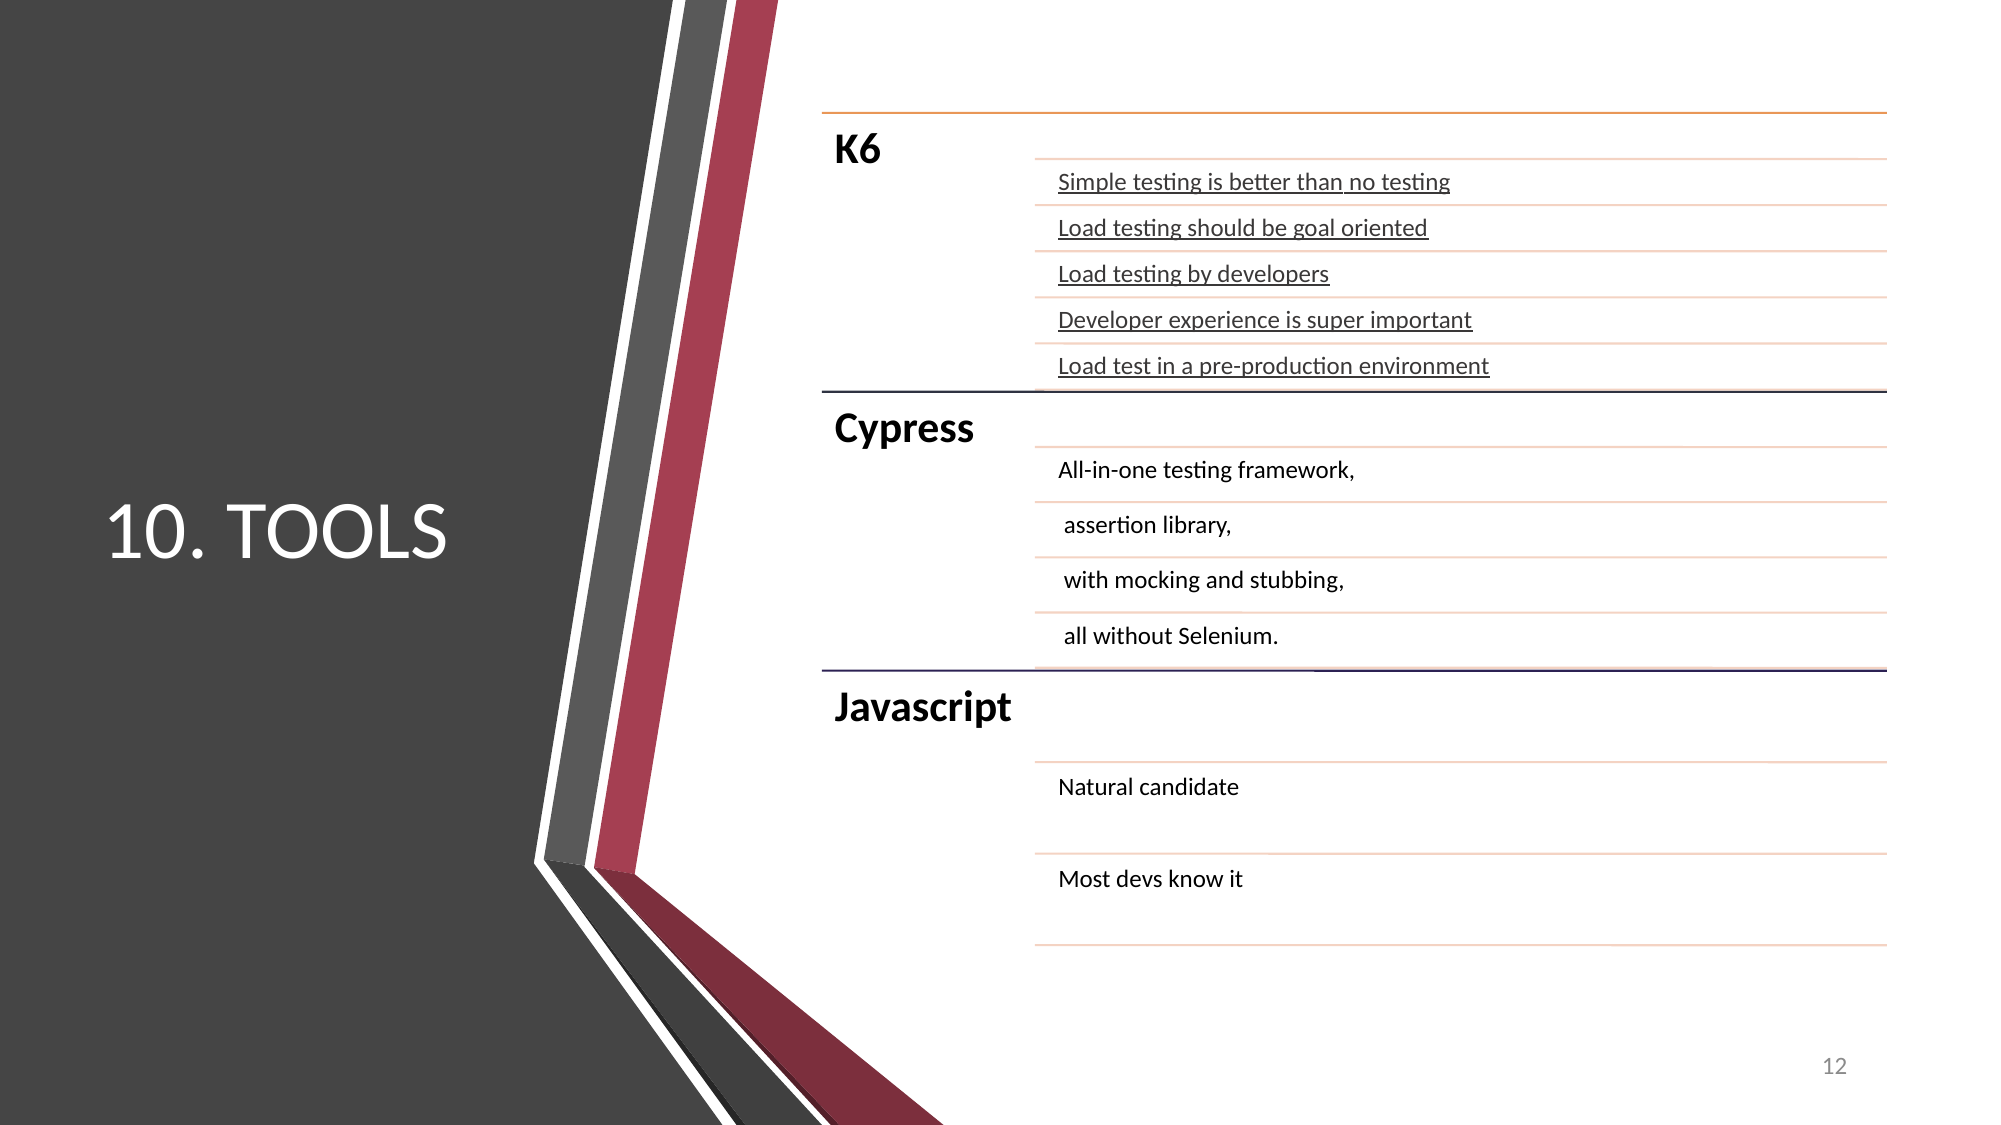

# 10. Tools
K6

Simple testing is better than no testing
Load testing should be goal oriented
Load testing by developers
Developer experience is super important
Load test in a pre-production environment
Cypress

All-in-one testing framework,
 assertion library,
 with mocking and stubbing,
 all without Selenium.
Javascript

Natural candidate
Most devs know it
12